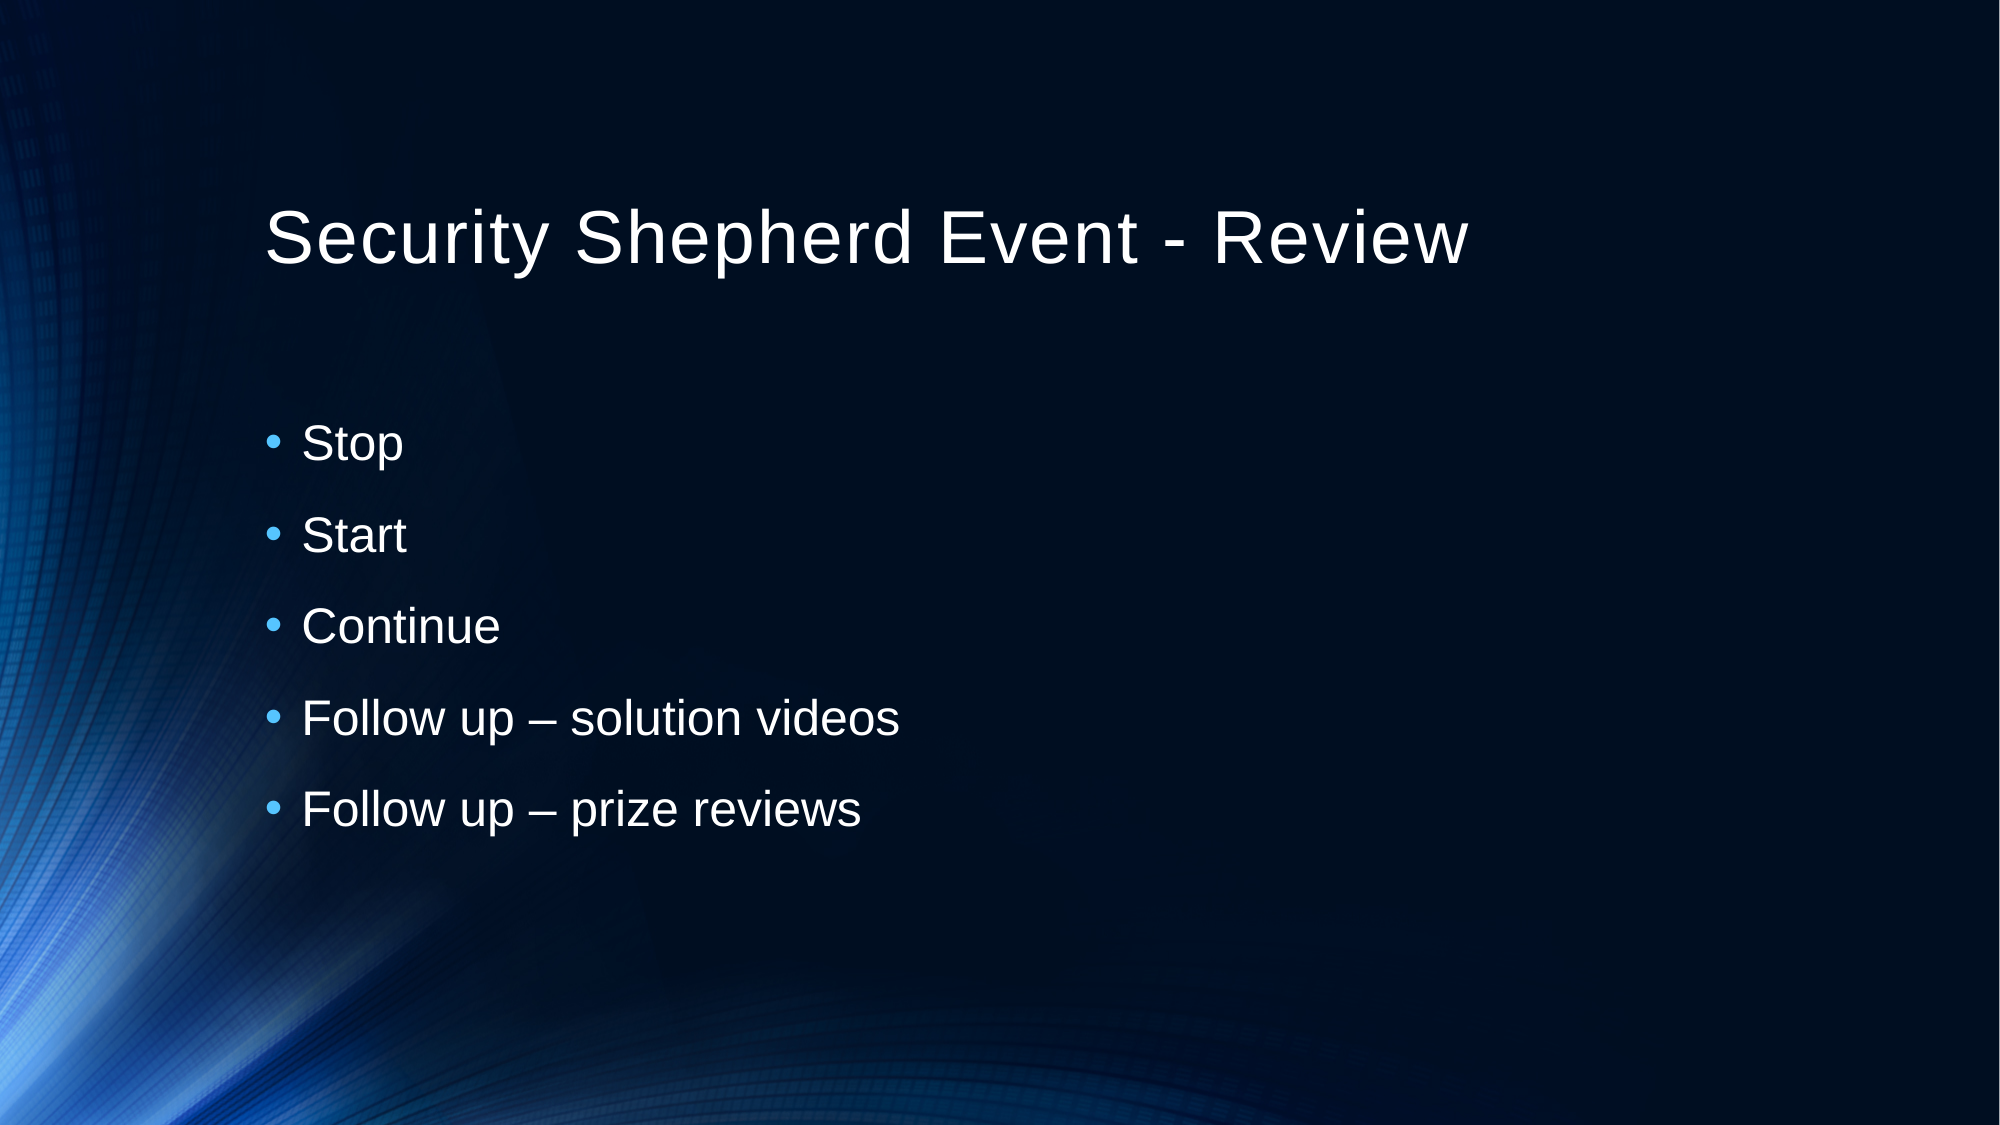

# Security Shepherd Event - Review

Stop
Start
Continue
Follow up – solution videos
Follow up – prize reviews